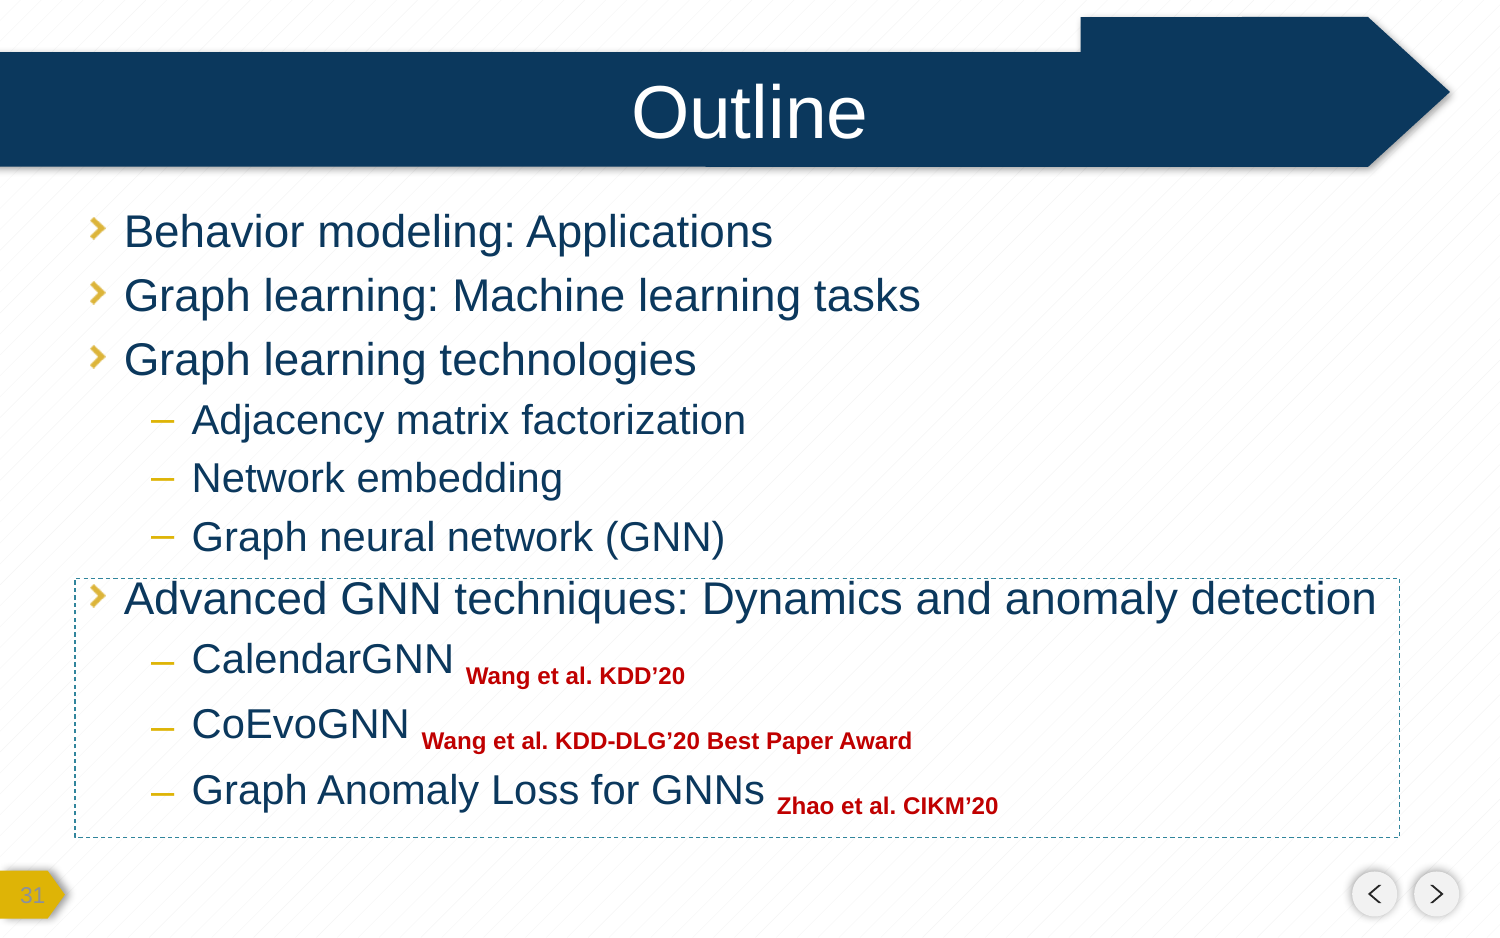

# Outline
Behavior modeling: Applications
Graph learning: Machine learning tasks
Graph learning technologies
Adjacency matrix factorization
Network embedding
Graph neural network (GNN)
Advanced GNN techniques: Dynamics and anomaly detection
CalendarGNN Wang et al. KDD’20
CoEvoGNN Wang et al. KDD-DLG’20 Best Paper Award
Graph Anomaly Loss for GNNs Zhao et al. CIKM’20

31